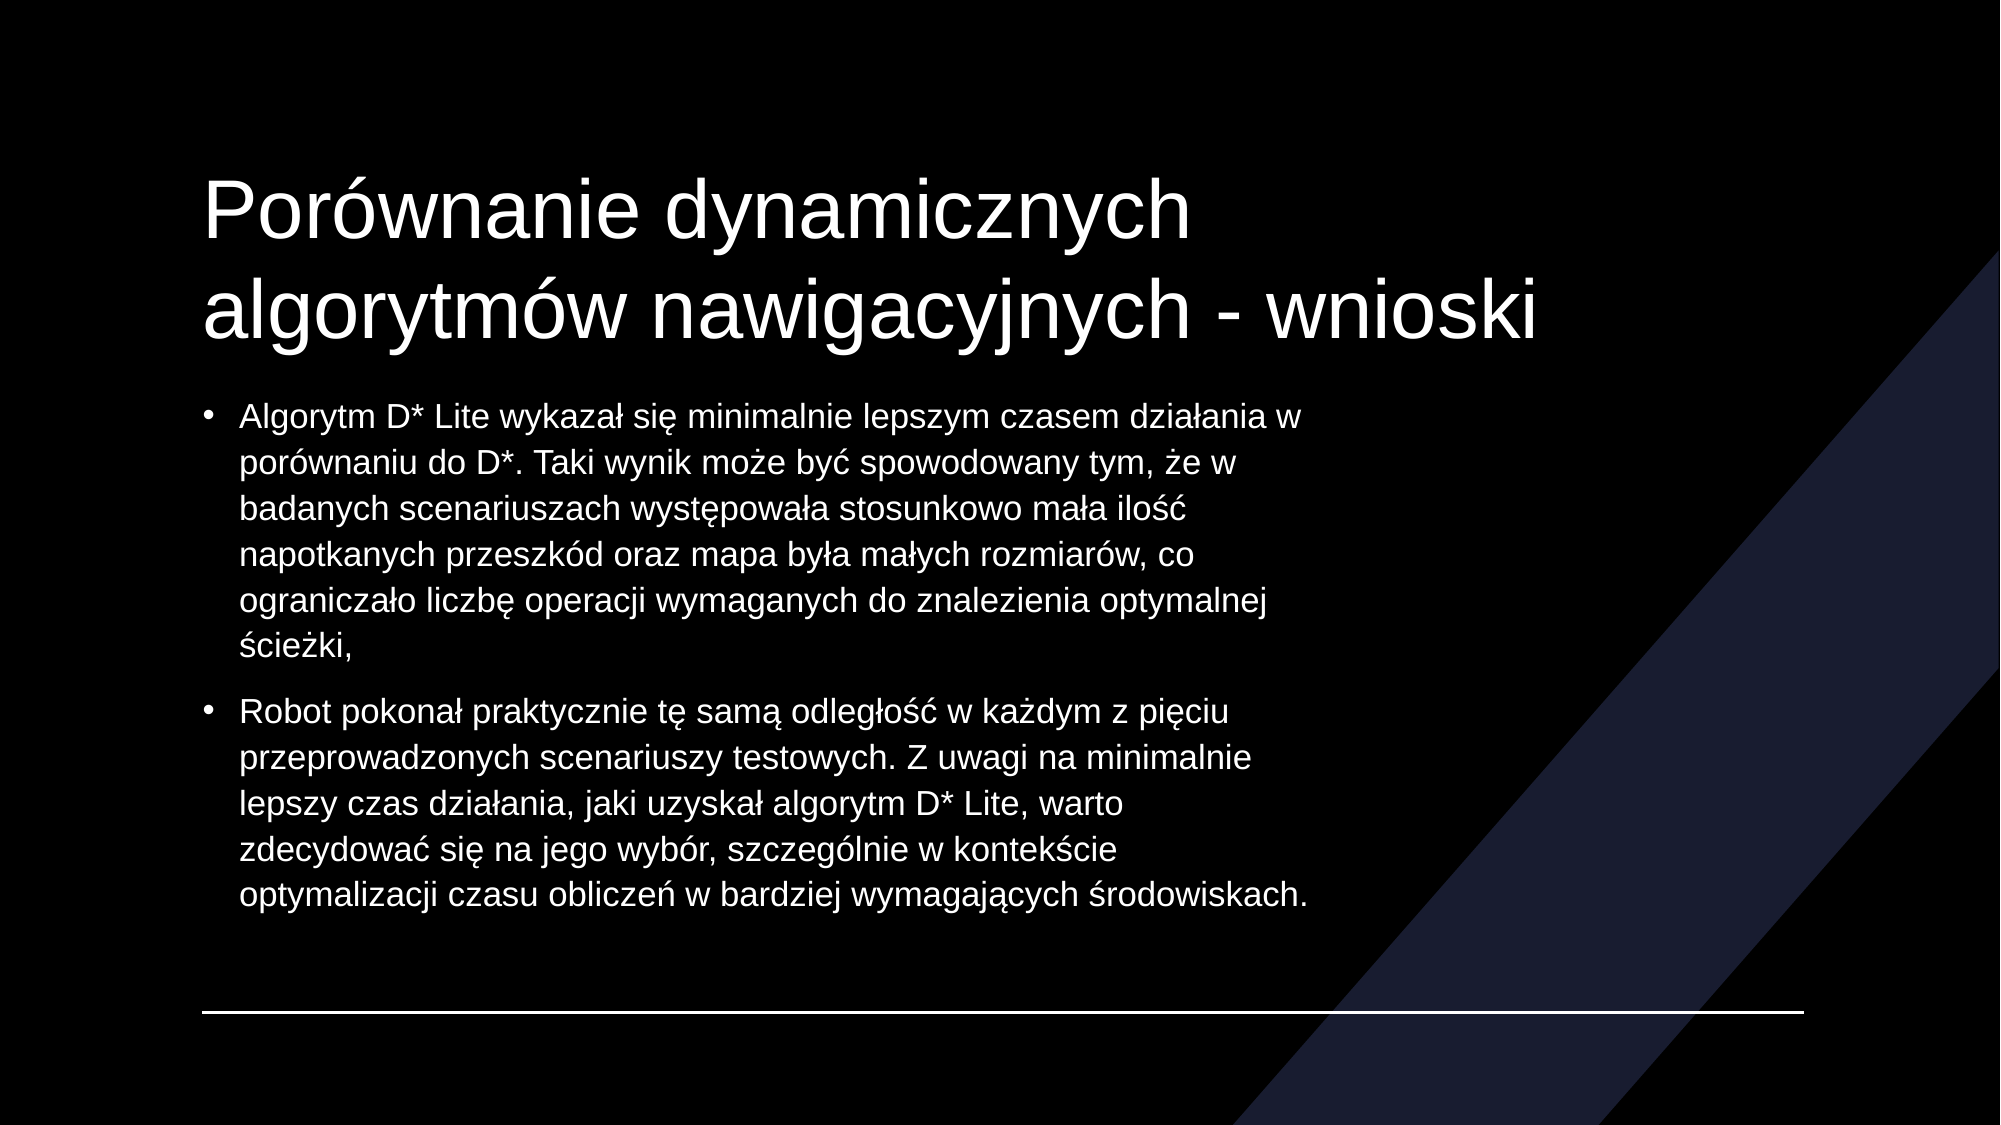

# Porównanie dynamicznych algorytmów nawigacyjnych - wnioski

Algorytm D* Lite wykazał się minimalnie lepszym czasem działania w porównaniu do D*. Taki wynik może być spowodowany tym, że w badanych scenariuszach występowała stosunkowo mała ilość napotkanych przeszkód oraz mapa była małych rozmiarów, co ograniczało liczbę operacji wymaganych do znalezienia optymalnej ścieżki,
Robot pokonał praktycznie tę samą odległość w każdym z pięciu przeprowadzonych scenariuszy testowych. Z uwagi na minimalnie lepszy czas działania, jaki uzyskał algorytm D* Lite, warto zdecydować się na jego wybór, szczególnie w kontekście optymalizacji czasu obliczeń w bardziej wymagających środowiskach.